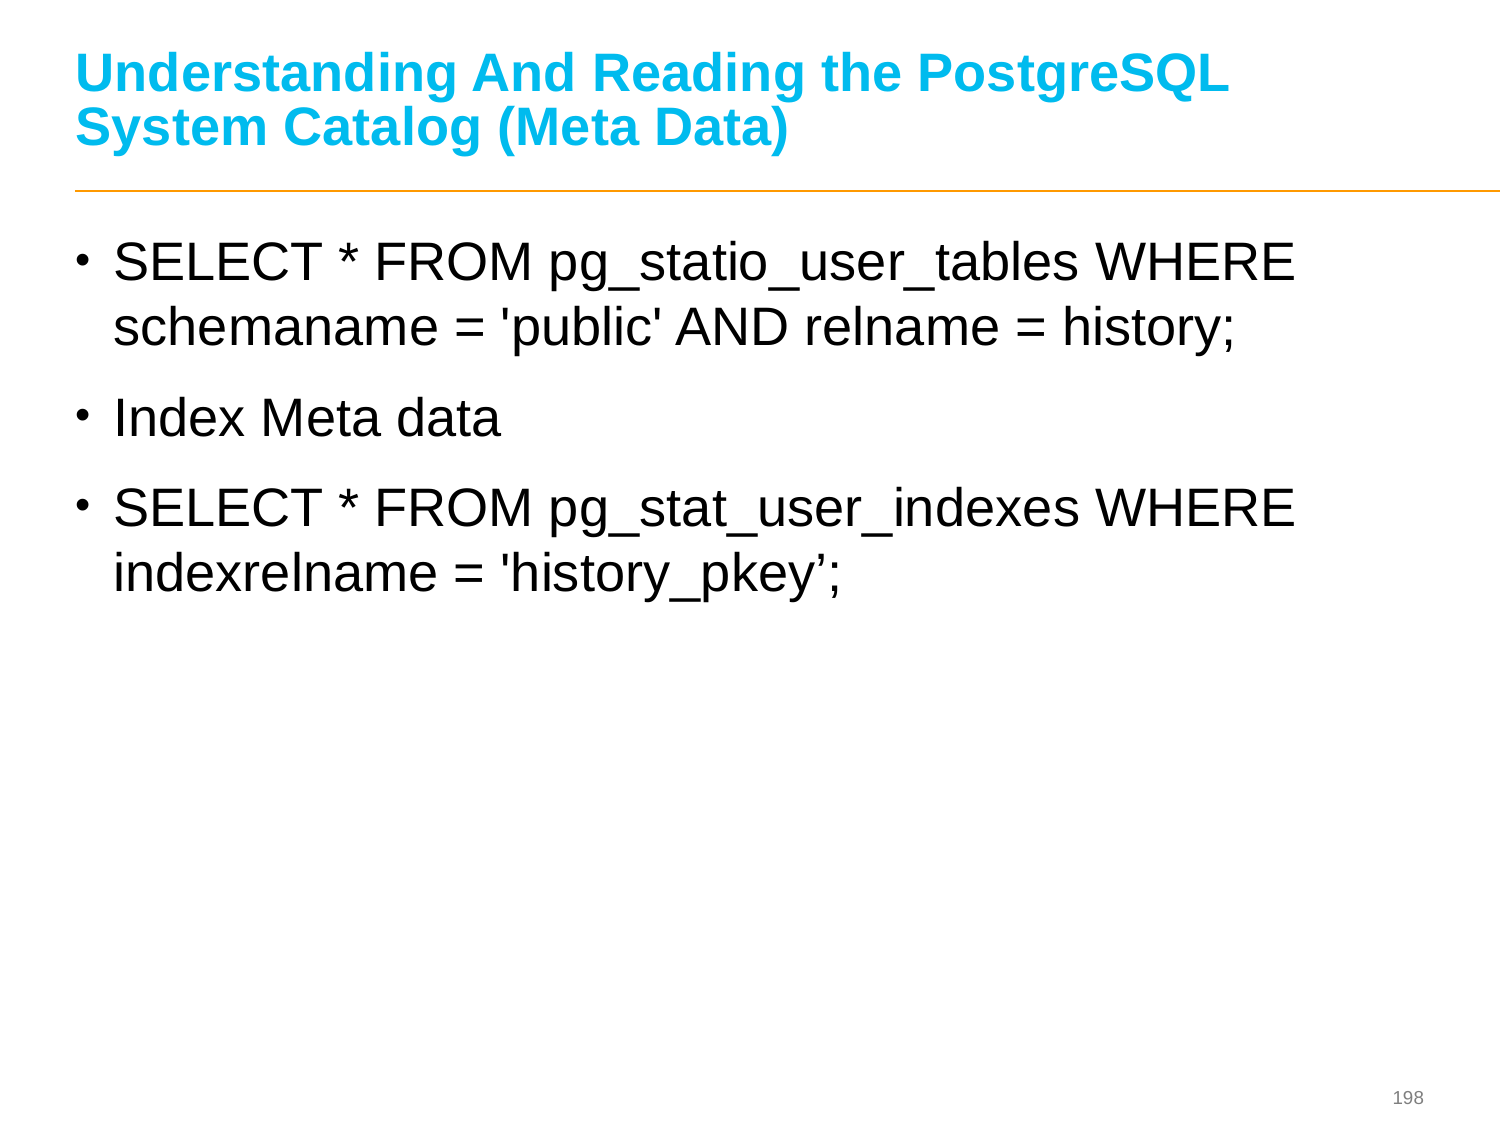

# Understanding And Reading the PostgreSQL System Catalog (Meta Data)
SELECT * FROM pg_statio_user_tables WHERE schemaname = 'public' AND relname = history;
Index Meta data
SELECT * FROM pg_stat_user_indexes WHERE indexrelname = 'history_pkey’;